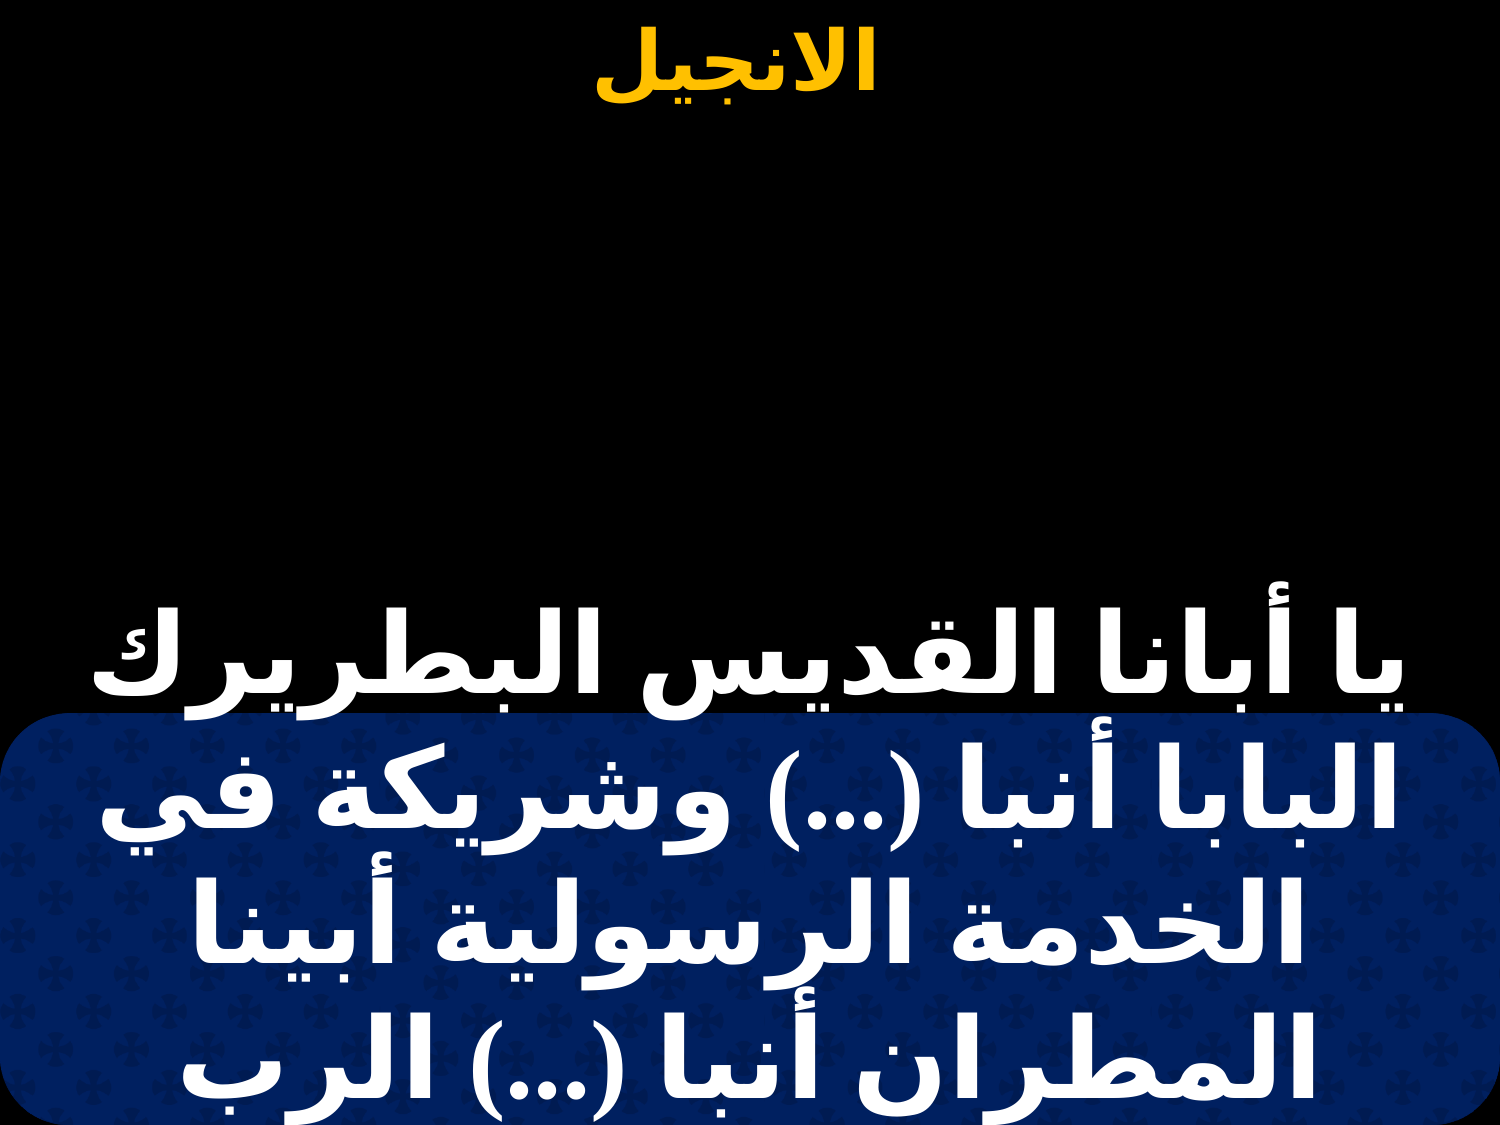

# يا أبانا القديس البطريرك البابا أنبا (...) وشريكة في الخدمة الرسولية أبينا المطران أنبا (...) الرب يحفظ حياتكما